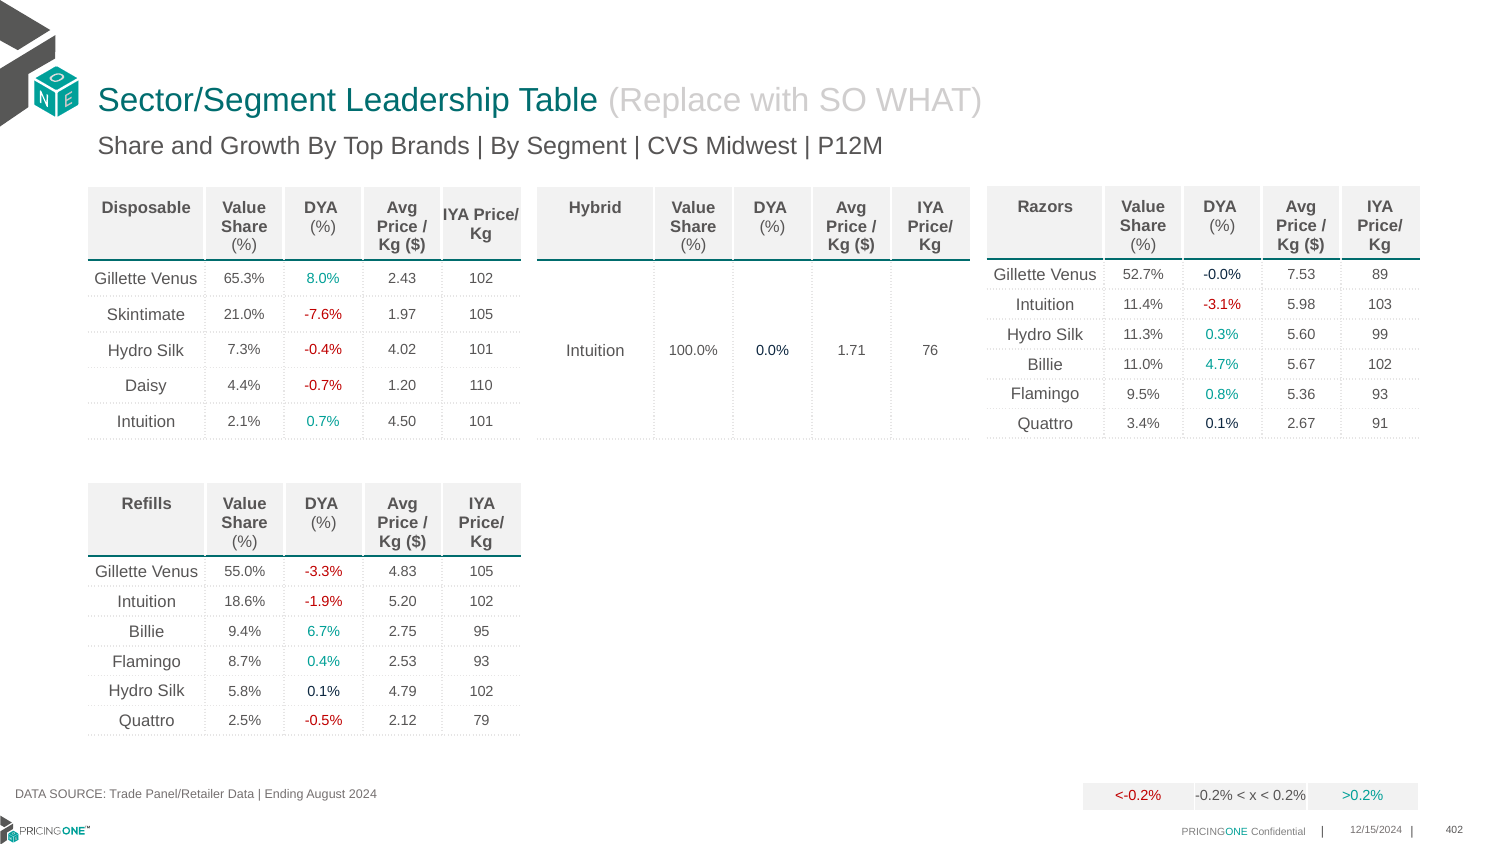

# Sector/Segment Leadership Table (Replace with SO WHAT)
Share and Growth By Top Brands | By Segment | CVS Midwest | P12M
| Razors | Value Share (%) | DYA (%) | Avg Price /Kg ($) | IYA Price/Kg |
| --- | --- | --- | --- | --- |
| Gillette Venus | 52.7% | -0.0% | 7.53 | 89 |
| Intuition | 11.4% | -3.1% | 5.98 | 103 |
| Hydro Silk | 11.3% | 0.3% | 5.60 | 99 |
| Billie | 11.0% | 4.7% | 5.67 | 102 |
| Flamingo | 9.5% | 0.8% | 5.36 | 93 |
| Quattro | 3.4% | 0.1% | 2.67 | 91 |
| Disposable | Value Share (%) | DYA (%) | Avg Price /Kg ($) | IYA Price/ Kg |
| --- | --- | --- | --- | --- |
| Gillette Venus | 65.3% | 8.0% | 2.43 | 102 |
| Skintimate | 21.0% | -7.6% | 1.97 | 105 |
| Hydro Silk | 7.3% | -0.4% | 4.02 | 101 |
| Daisy | 4.4% | -0.7% | 1.20 | 110 |
| Intuition | 2.1% | 0.7% | 4.50 | 101 |
| Hybrid | Value Share (%) | DYA (%) | Avg Price /Kg ($) | IYA Price/Kg |
| --- | --- | --- | --- | --- |
| Intuition | 100.0% | 0.0% | 1.71 | 76 |
| Refills | Value Share (%) | DYA (%) | Avg Price /Kg ($) | IYA Price/Kg |
| --- | --- | --- | --- | --- |
| Gillette Venus | 55.0% | -3.3% | 4.83 | 105 |
| Intuition | 18.6% | -1.9% | 5.20 | 102 |
| Billie | 9.4% | 6.7% | 2.75 | 95 |
| Flamingo | 8.7% | 0.4% | 2.53 | 93 |
| Hydro Silk | 5.8% | 0.1% | 4.79 | 102 |
| Quattro | 2.5% | -0.5% | 2.12 | 79 |
DATA SOURCE: Trade Panel/Retailer Data | Ending August 2024
| <-0.2% | -0.2% < x < 0.2% | >0.2% |
| --- | --- | --- |

12/15/2024
402